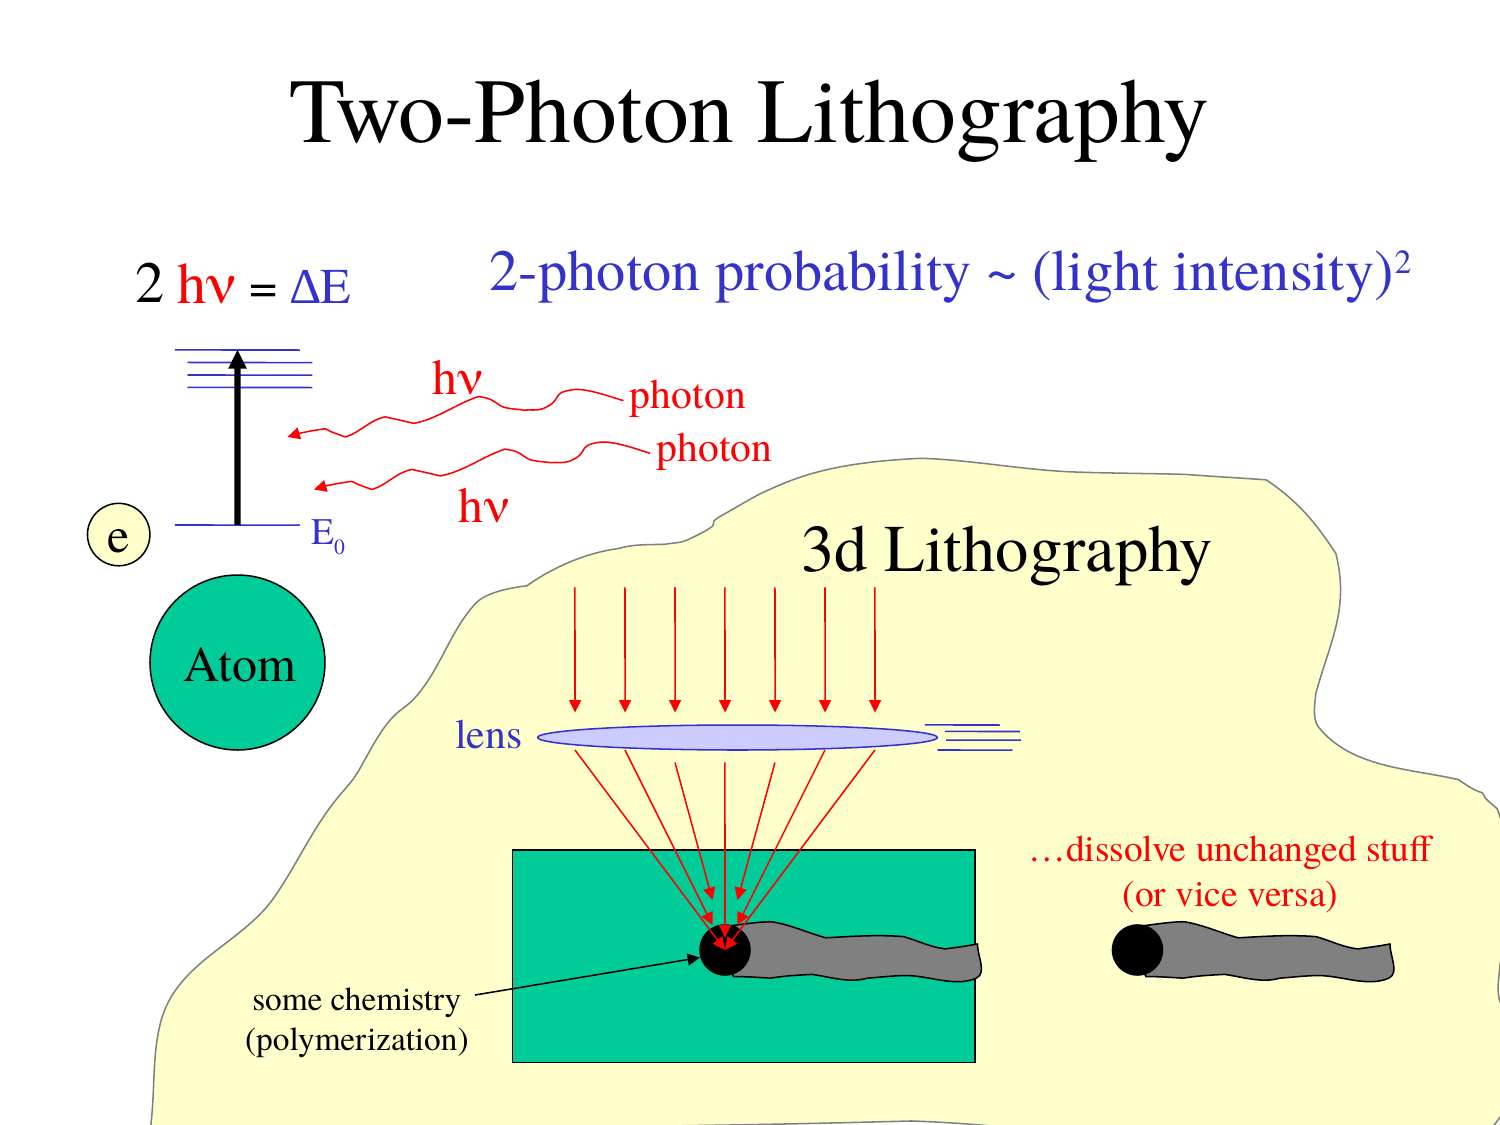

# Two-Photon Lithography
2-photon probability ~ (light intensity)2
2
photon

hν
hν = ∆E
hν

photon

3d Lithography

lens

some chemistry
(polymerization)
e
E0

Atom
…dissolve unchanged stuff
(or vice versa)